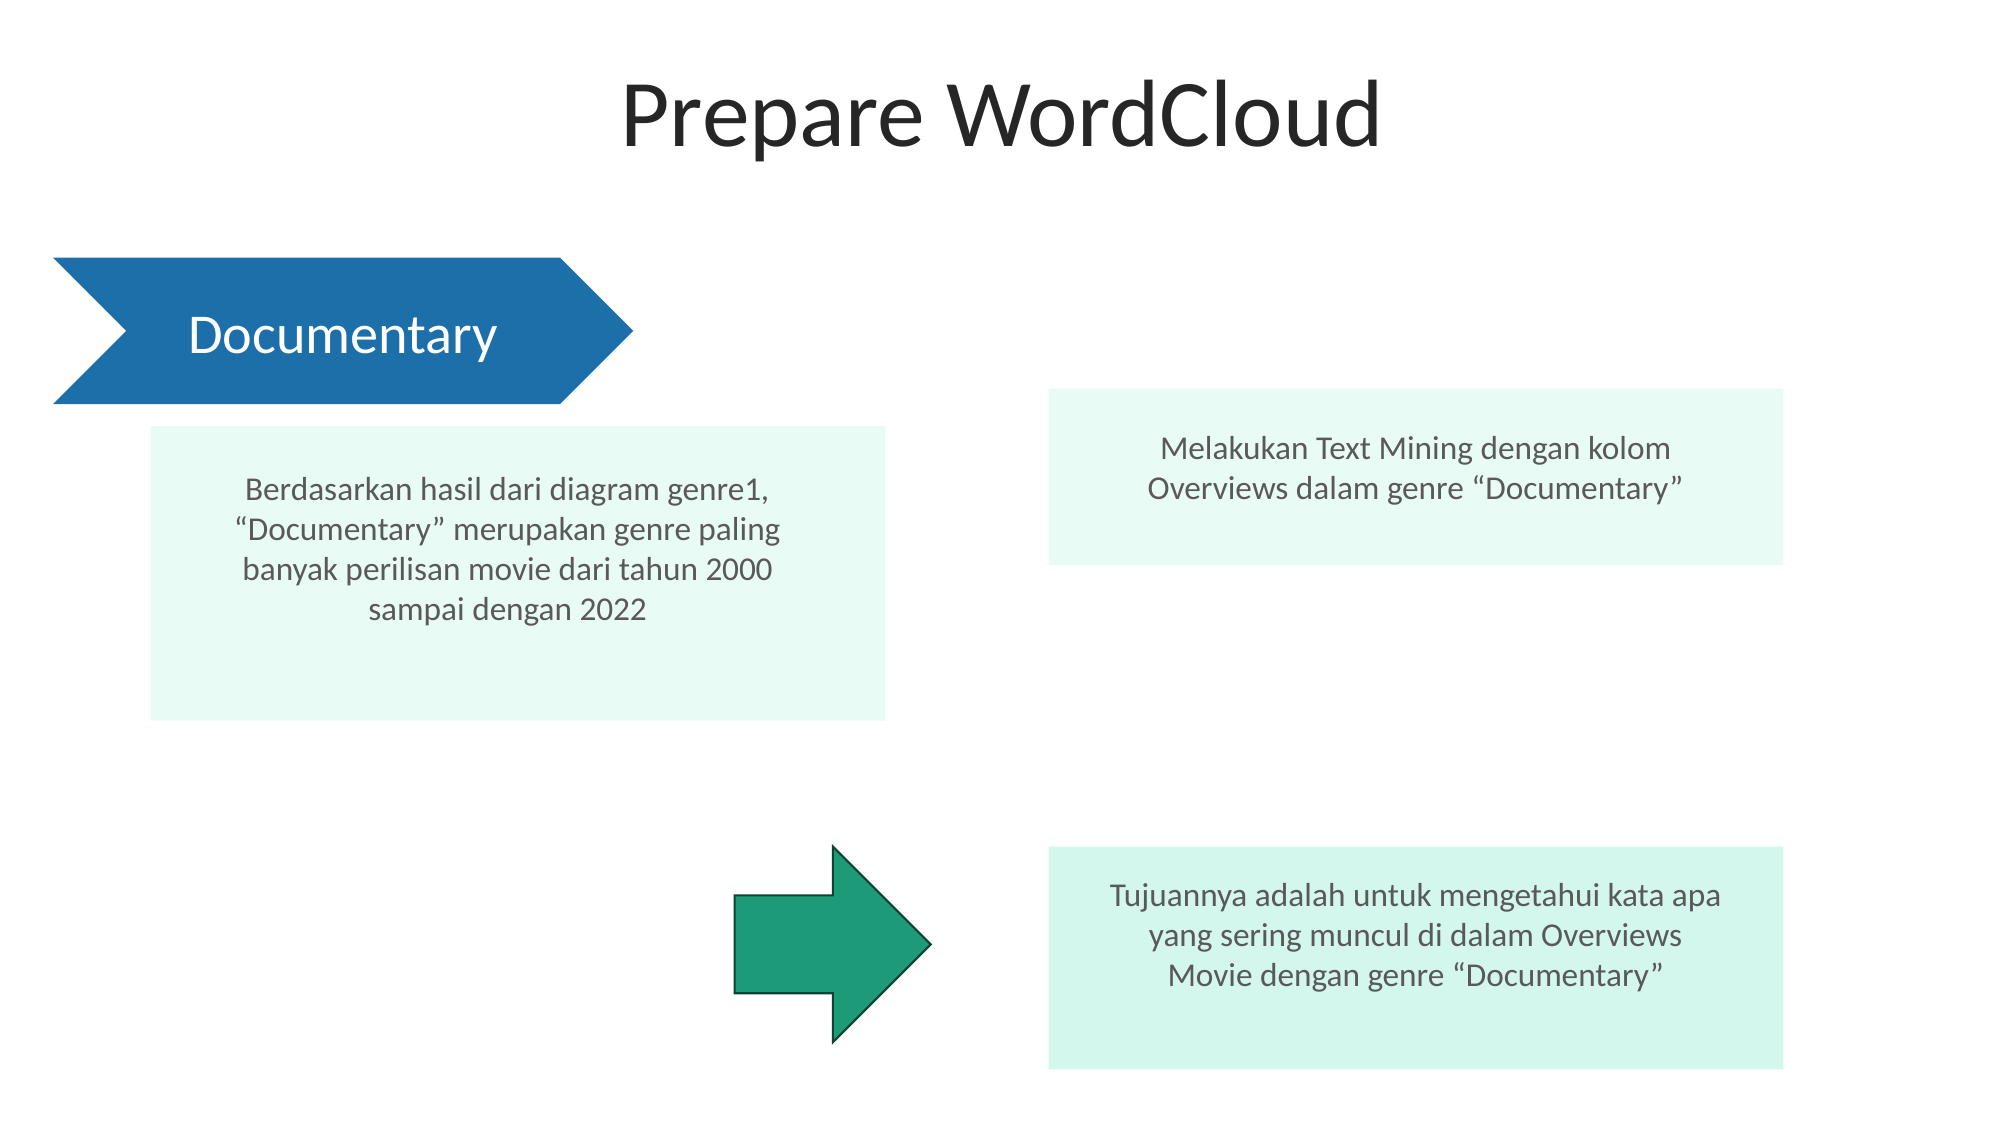

Prepare WordCloud
Documentary
Content
 Here

Melakukan Text Mining dengan kolom Overviews dalam genre “Documentary”

Berdasarkan hasil dari diagram genre1, “Documentary” merupakan genre paling banyak perilisan movie dari tahun 2000 sampai dengan 2022

Tujuannya adalah untuk mengetahui kata apa yang sering muncul di dalam Overviews Movie dengan genre “Documentary”